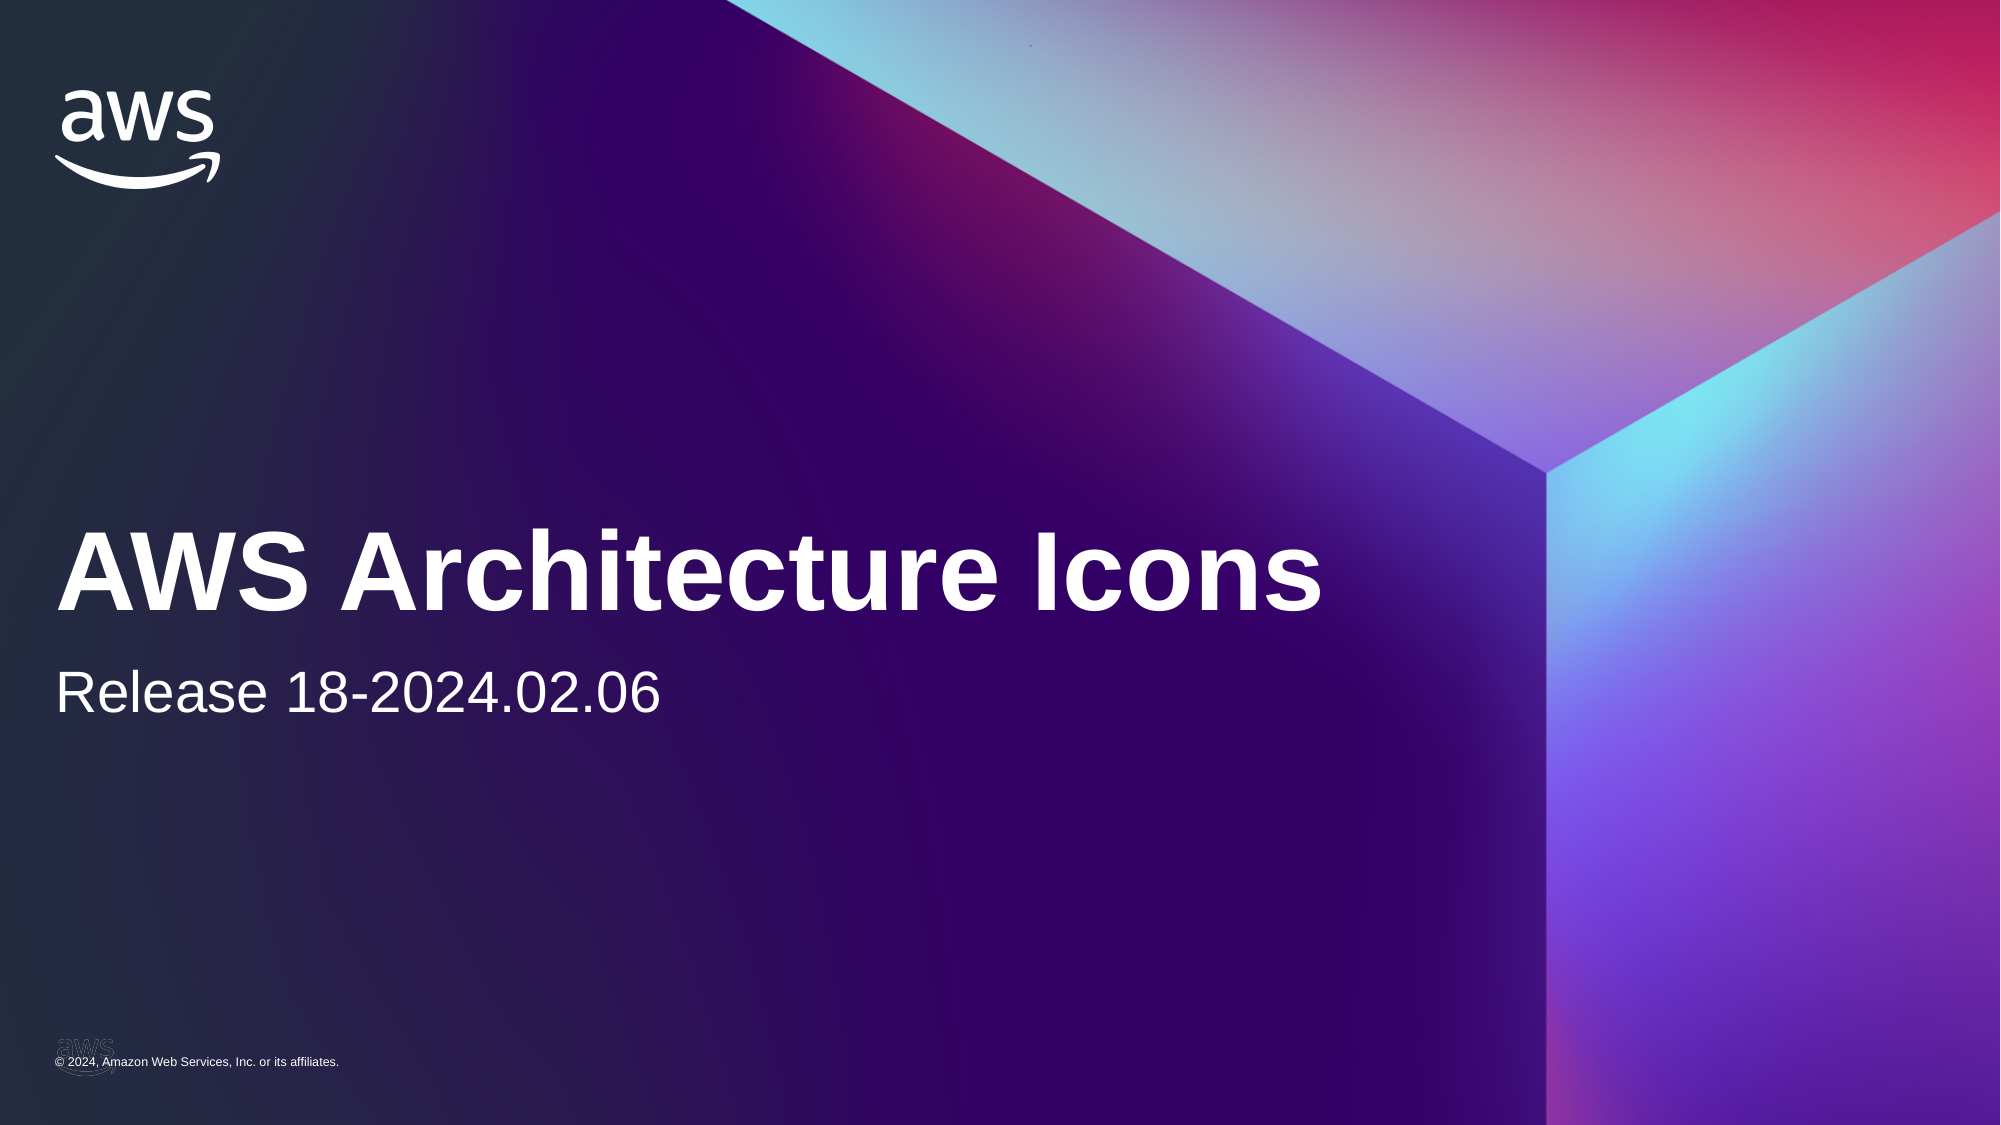

# AWS Architecture Icons
Release 18-2024.02.06
© 2024, Amazon Web Services, Inc. or its affiliates.